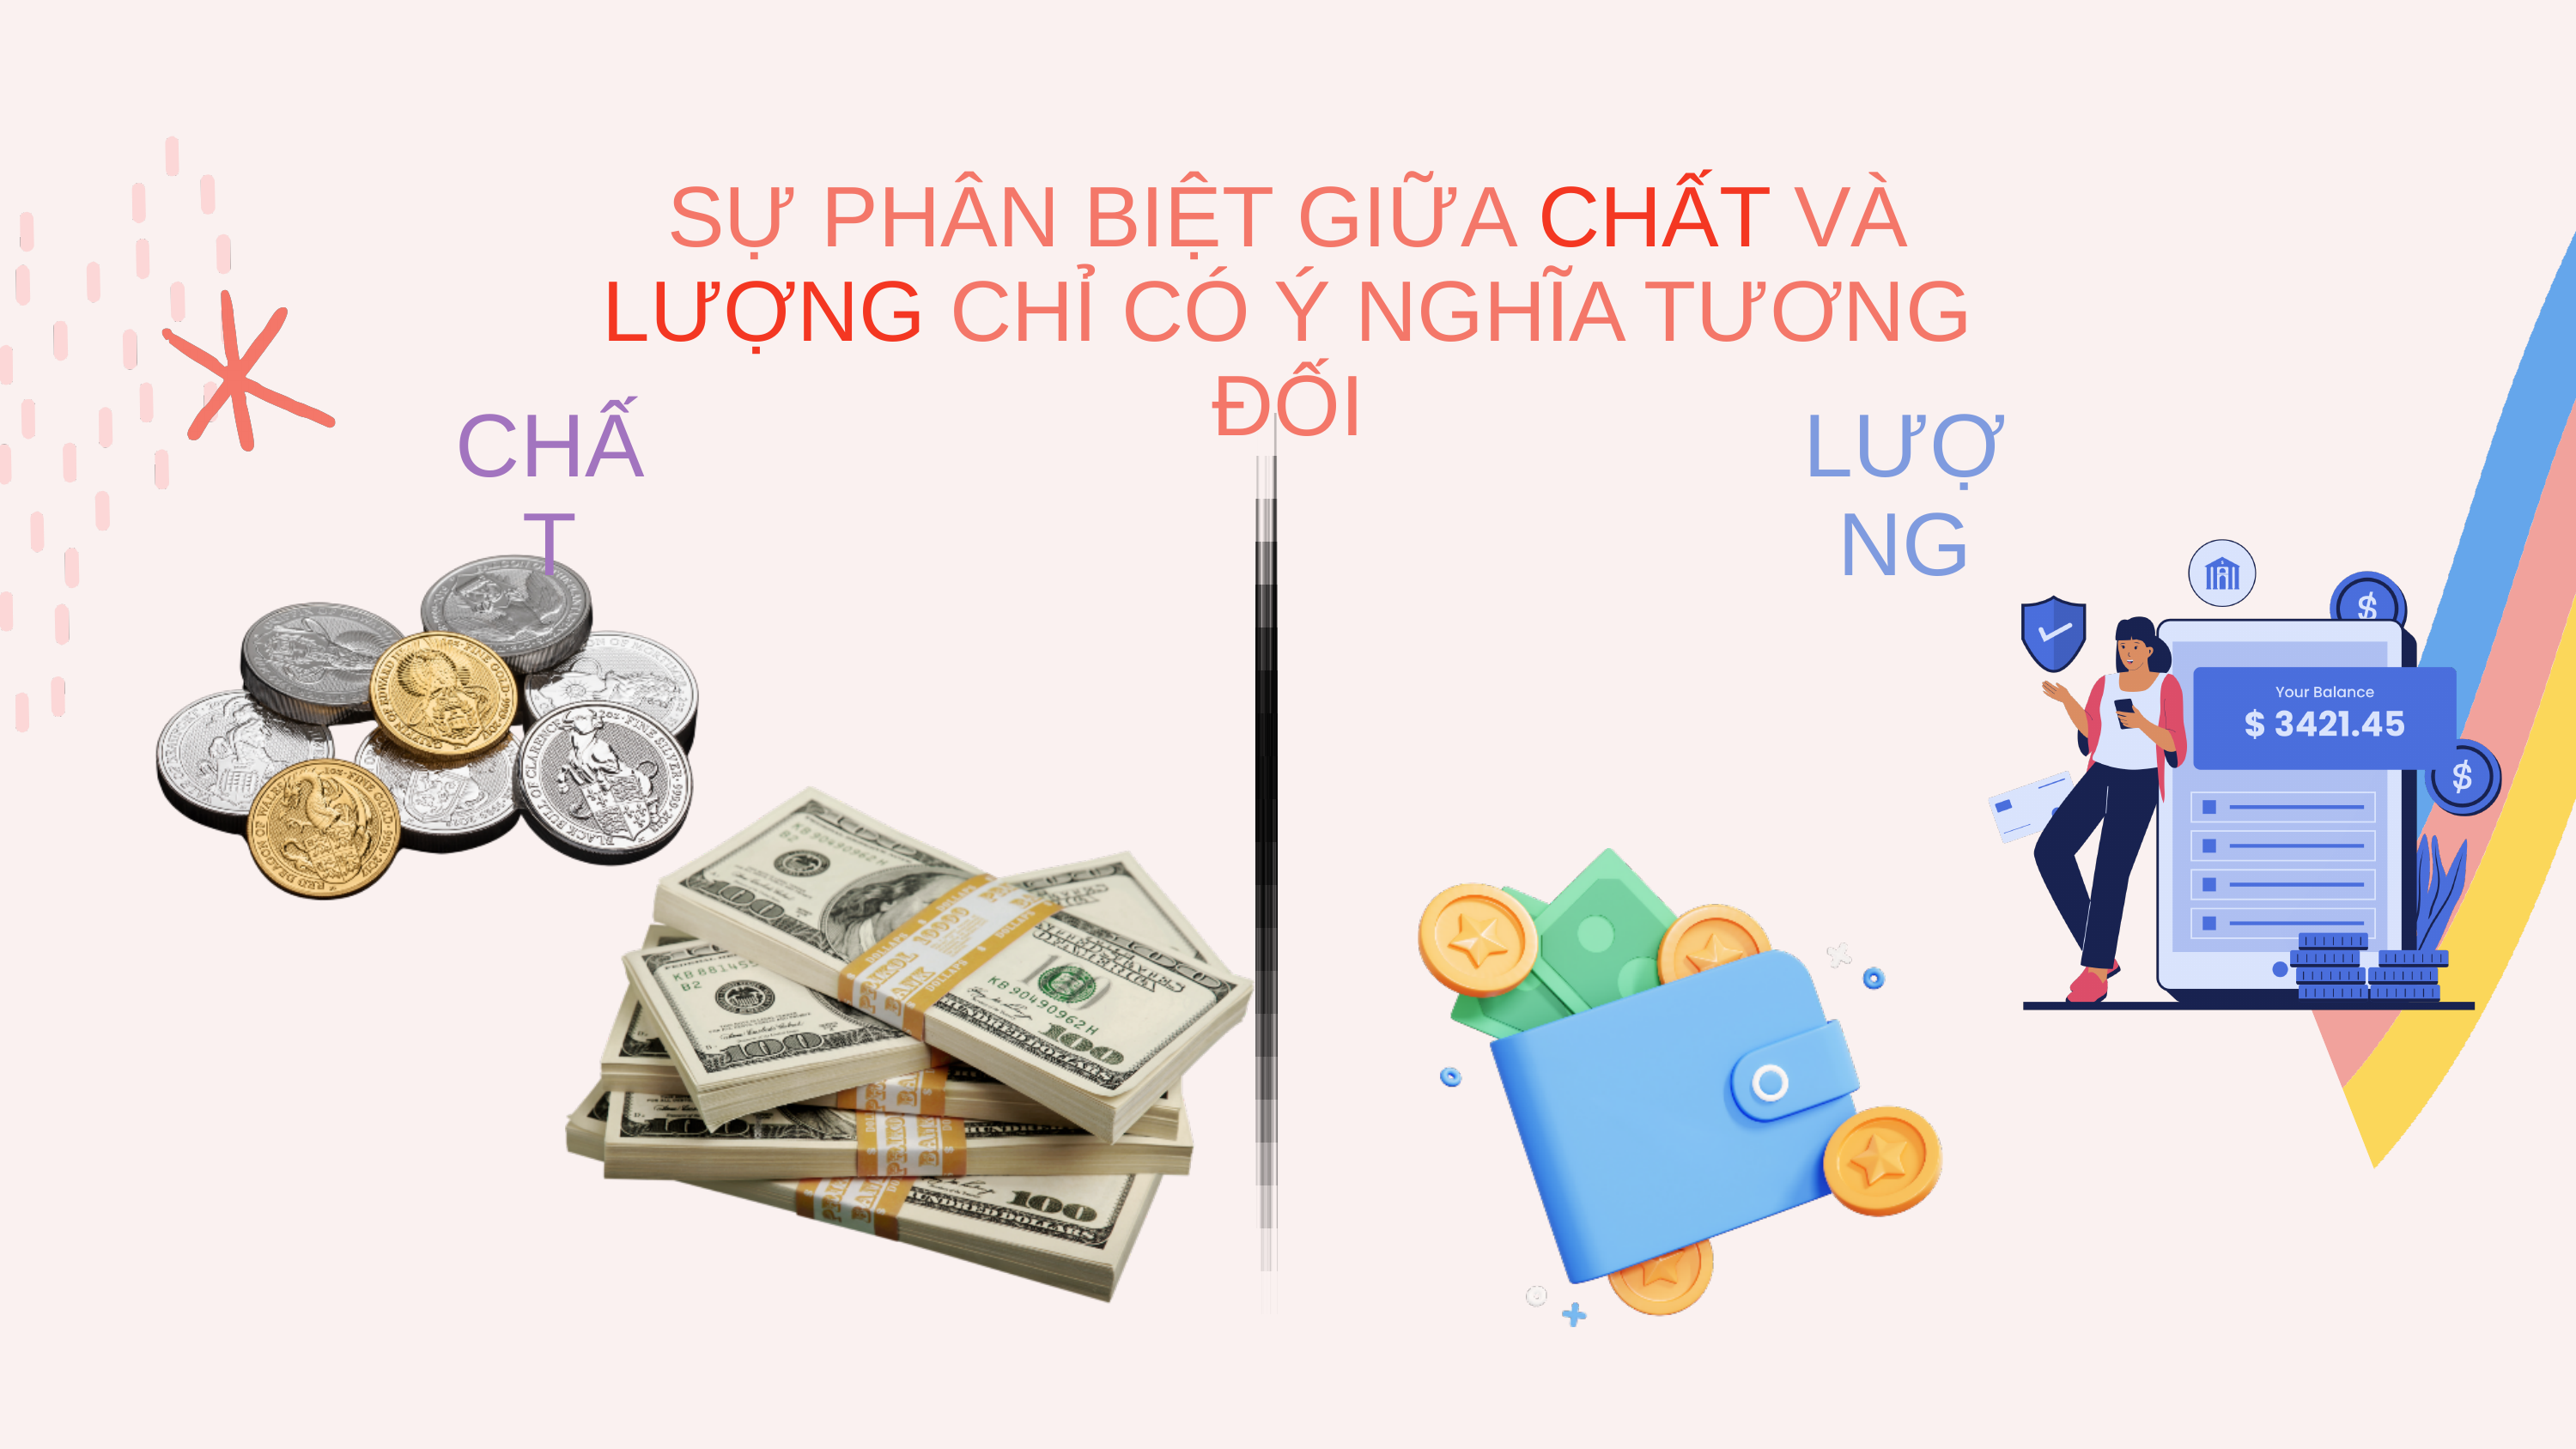

SỰ PHÂN BIỆT GIỮA CHẤT VÀ LƯỢNG CHỈ CÓ Ý NGHĨA TƯƠNG ĐỐI

CHẤT
LƯỢNG